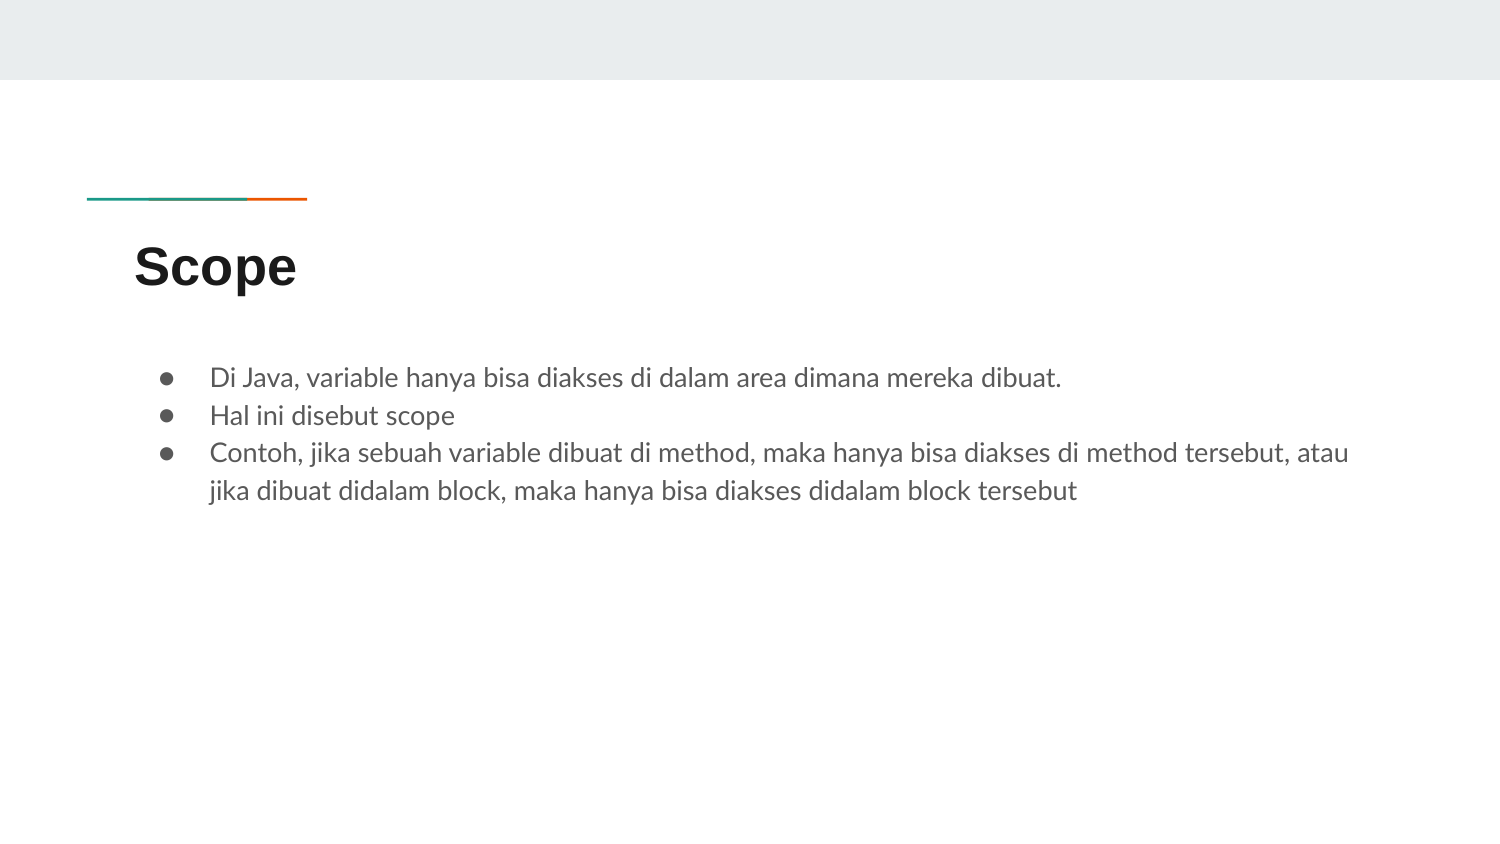

# Scope
Di Java, variable hanya bisa diakses di dalam area dimana mereka dibuat.
Hal ini disebut scope
Contoh, jika sebuah variable dibuat di method, maka hanya bisa diakses di method tersebut, atau jika dibuat didalam block, maka hanya bisa diakses didalam block tersebut